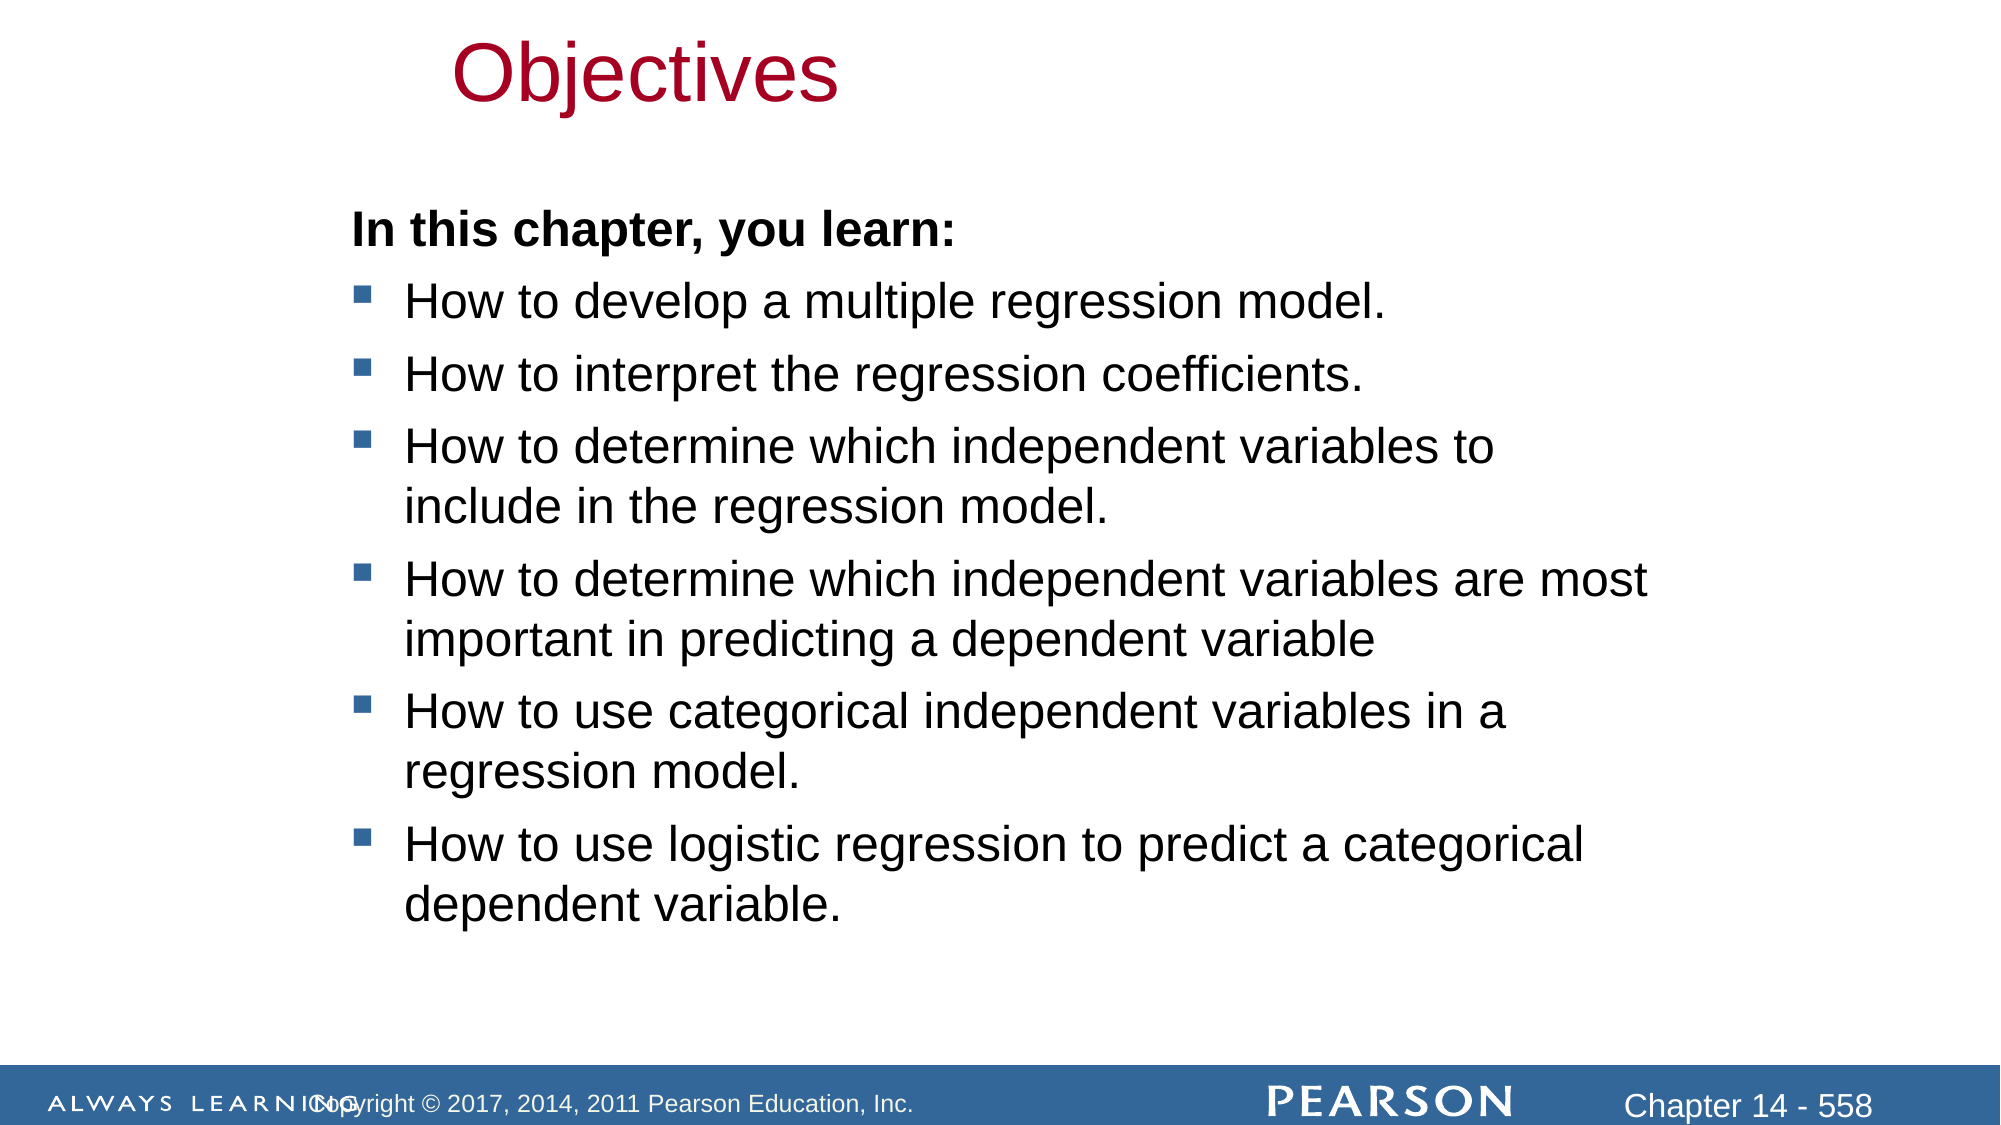

Objectives
In this chapter, you learn:
How to develop a multiple regression model.
How to interpret the regression coefficients.
How to determine which independent variables to include in the regression model.
How to determine which independent variables are most important in predicting a dependent variable
How to use categorical independent variables in a regression model.
How to use logistic regression to predict a categorical dependent variable.